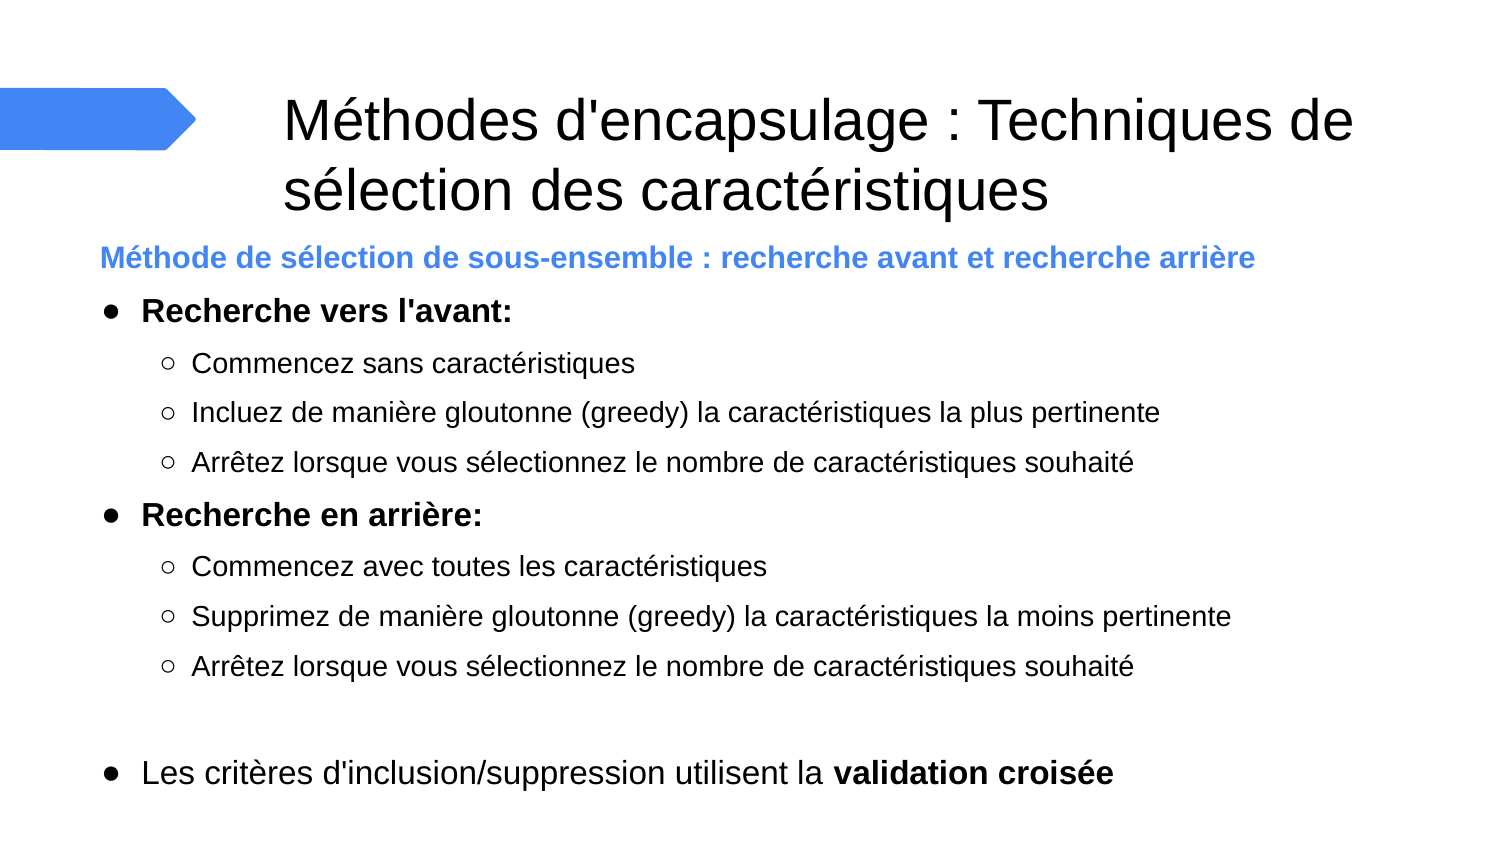

# Méthodes d'encapsulage : Techniques de sélection des caractéristiques
Méthode de sélection de sous-ensemble : recherche avant et recherche arrière
Recherche vers l'avant:
Commencez sans caractéristiques
Incluez de manière gloutonne (greedy) la caractéristiques la plus pertinente
Arrêtez lorsque vous sélectionnez le nombre de caractéristiques souhaité
Recherche en arrière:
Commencez avec toutes les caractéristiques
Supprimez de manière gloutonne (greedy) la caractéristiques la moins pertinente
Arrêtez lorsque vous sélectionnez le nombre de caractéristiques souhaité

Les critères d'inclusion/suppression utilisent la validation croisée